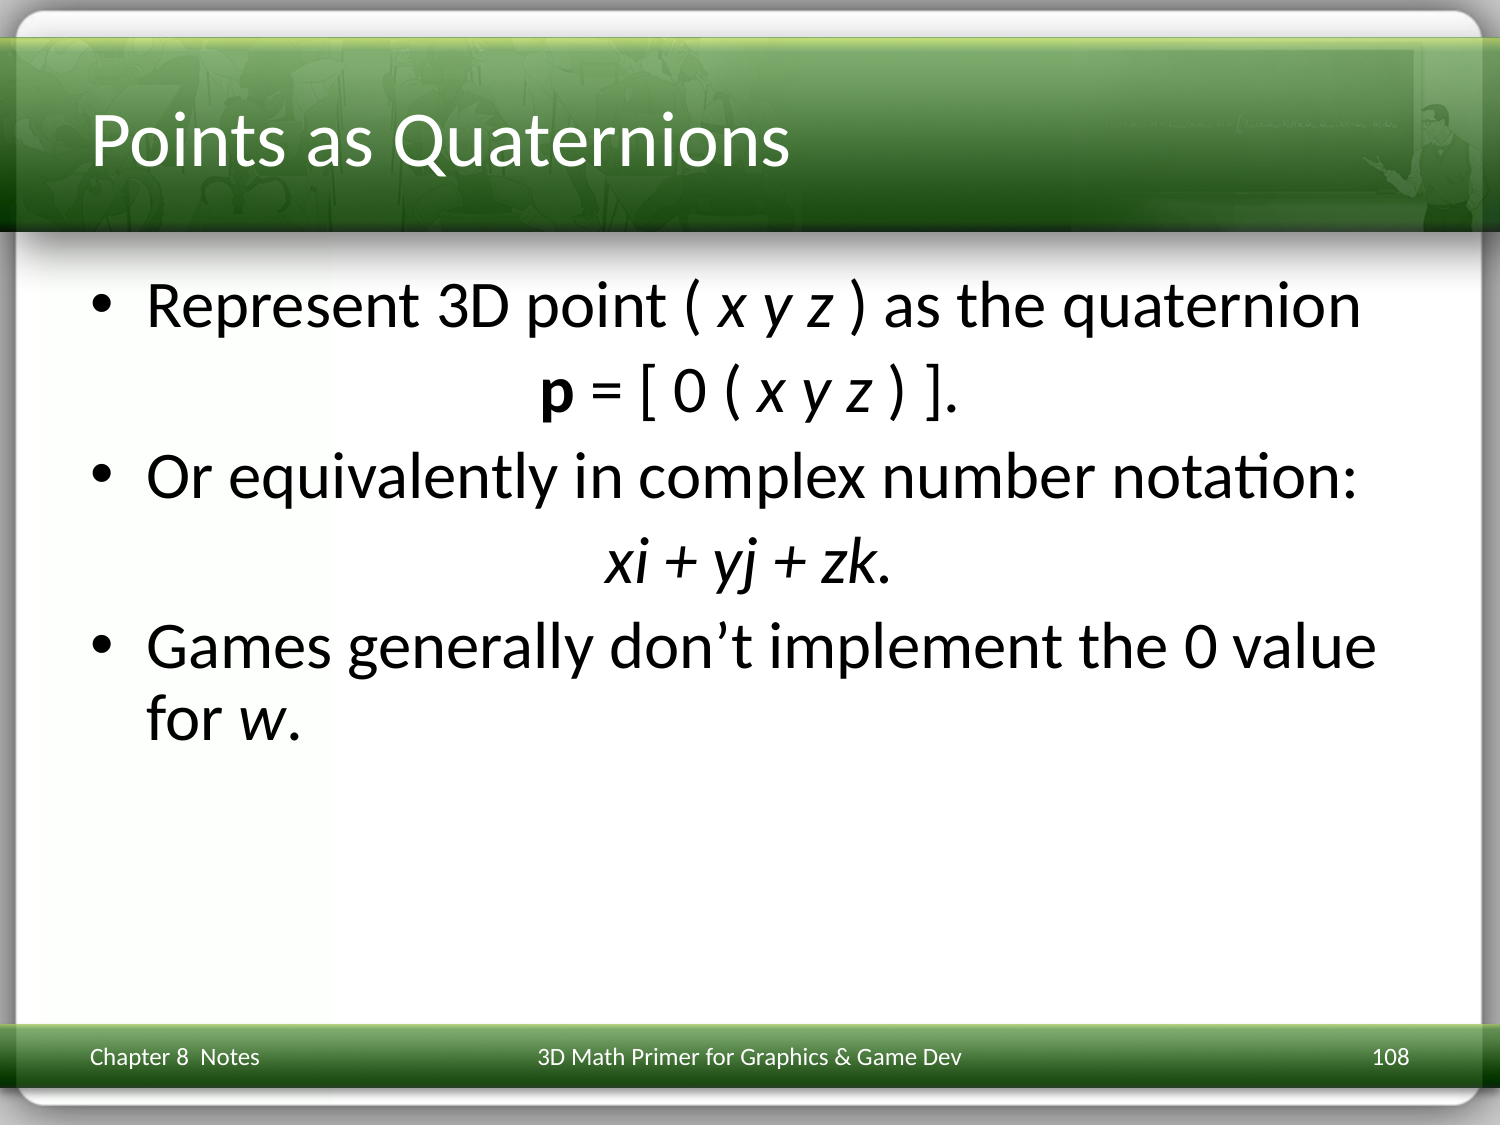

# Points as Quaternions
Represent 3D point ( x y z ) as the quaternion
p = [ 0 ( x y z ) ].
Or equivalently in complex number notation:
xi + yj + zk.
Games generally don’t implement the 0 value for w.
Chapter 8  Notes
3D Math Primer for Graphics & Game Dev
108